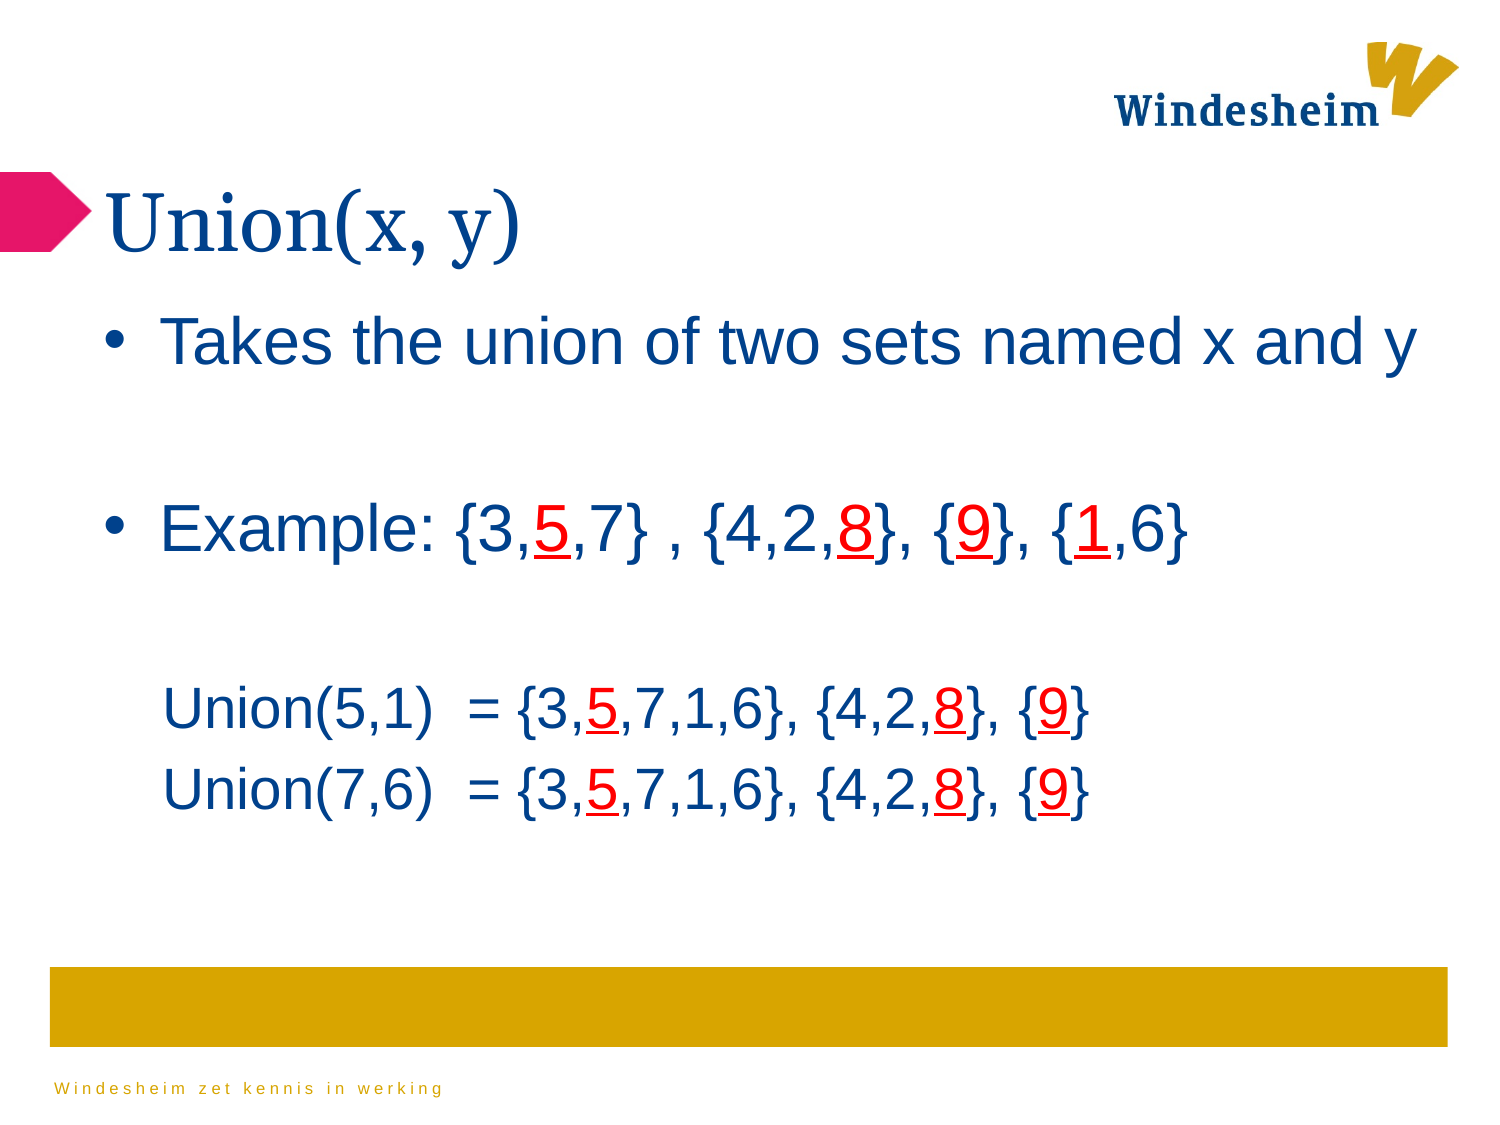

# Union(x, y)
Takes the union of two sets named x and y

Example: {3,5,7} , {4,2,8}, {9}, {1,6}

Union(5,1)  = {3,5,7,1,6}, {4,2,8}, {9}
Union(7,6)  = {3,5,7,1,6}, {4,2,8}, {9}